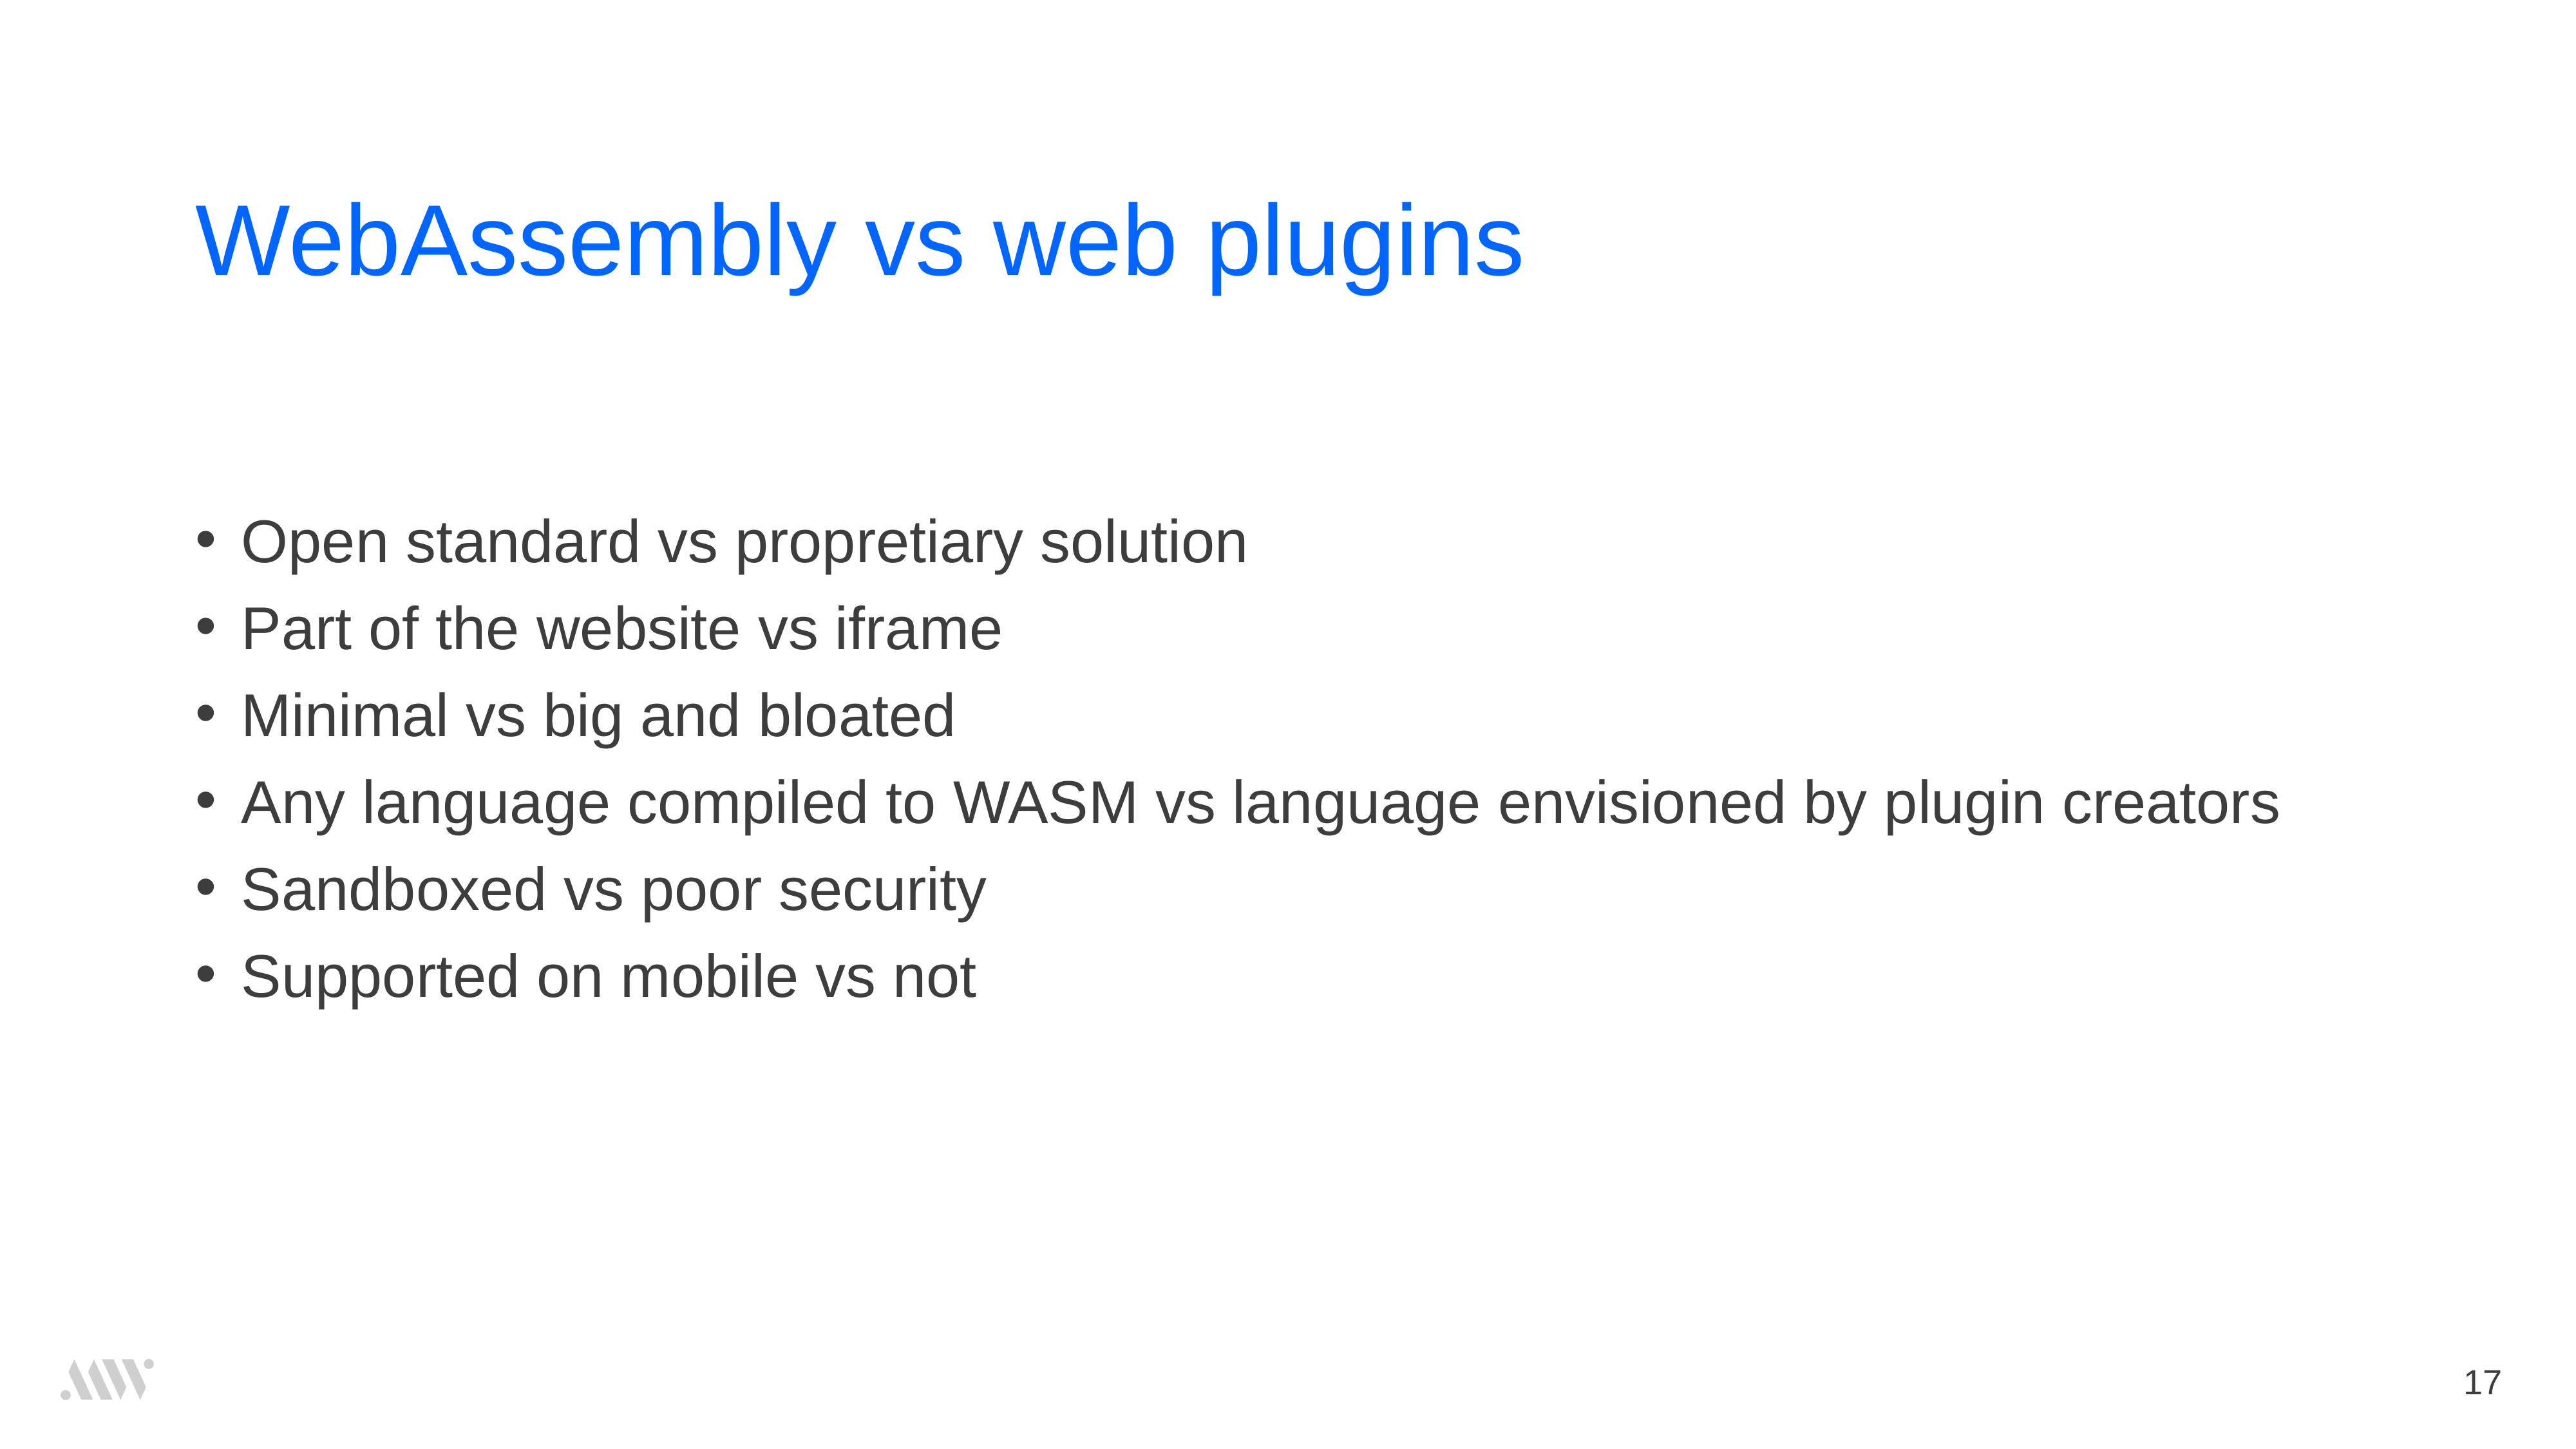

# WebAssembly vs web plugins

Open standard vs propretiary solution
Part of the website vs iframe
Minimal vs big and bloated
Any language compiled to WASM vs language envisioned by plugin creators
Sandboxed vs poor security
Supported on mobile vs not

17